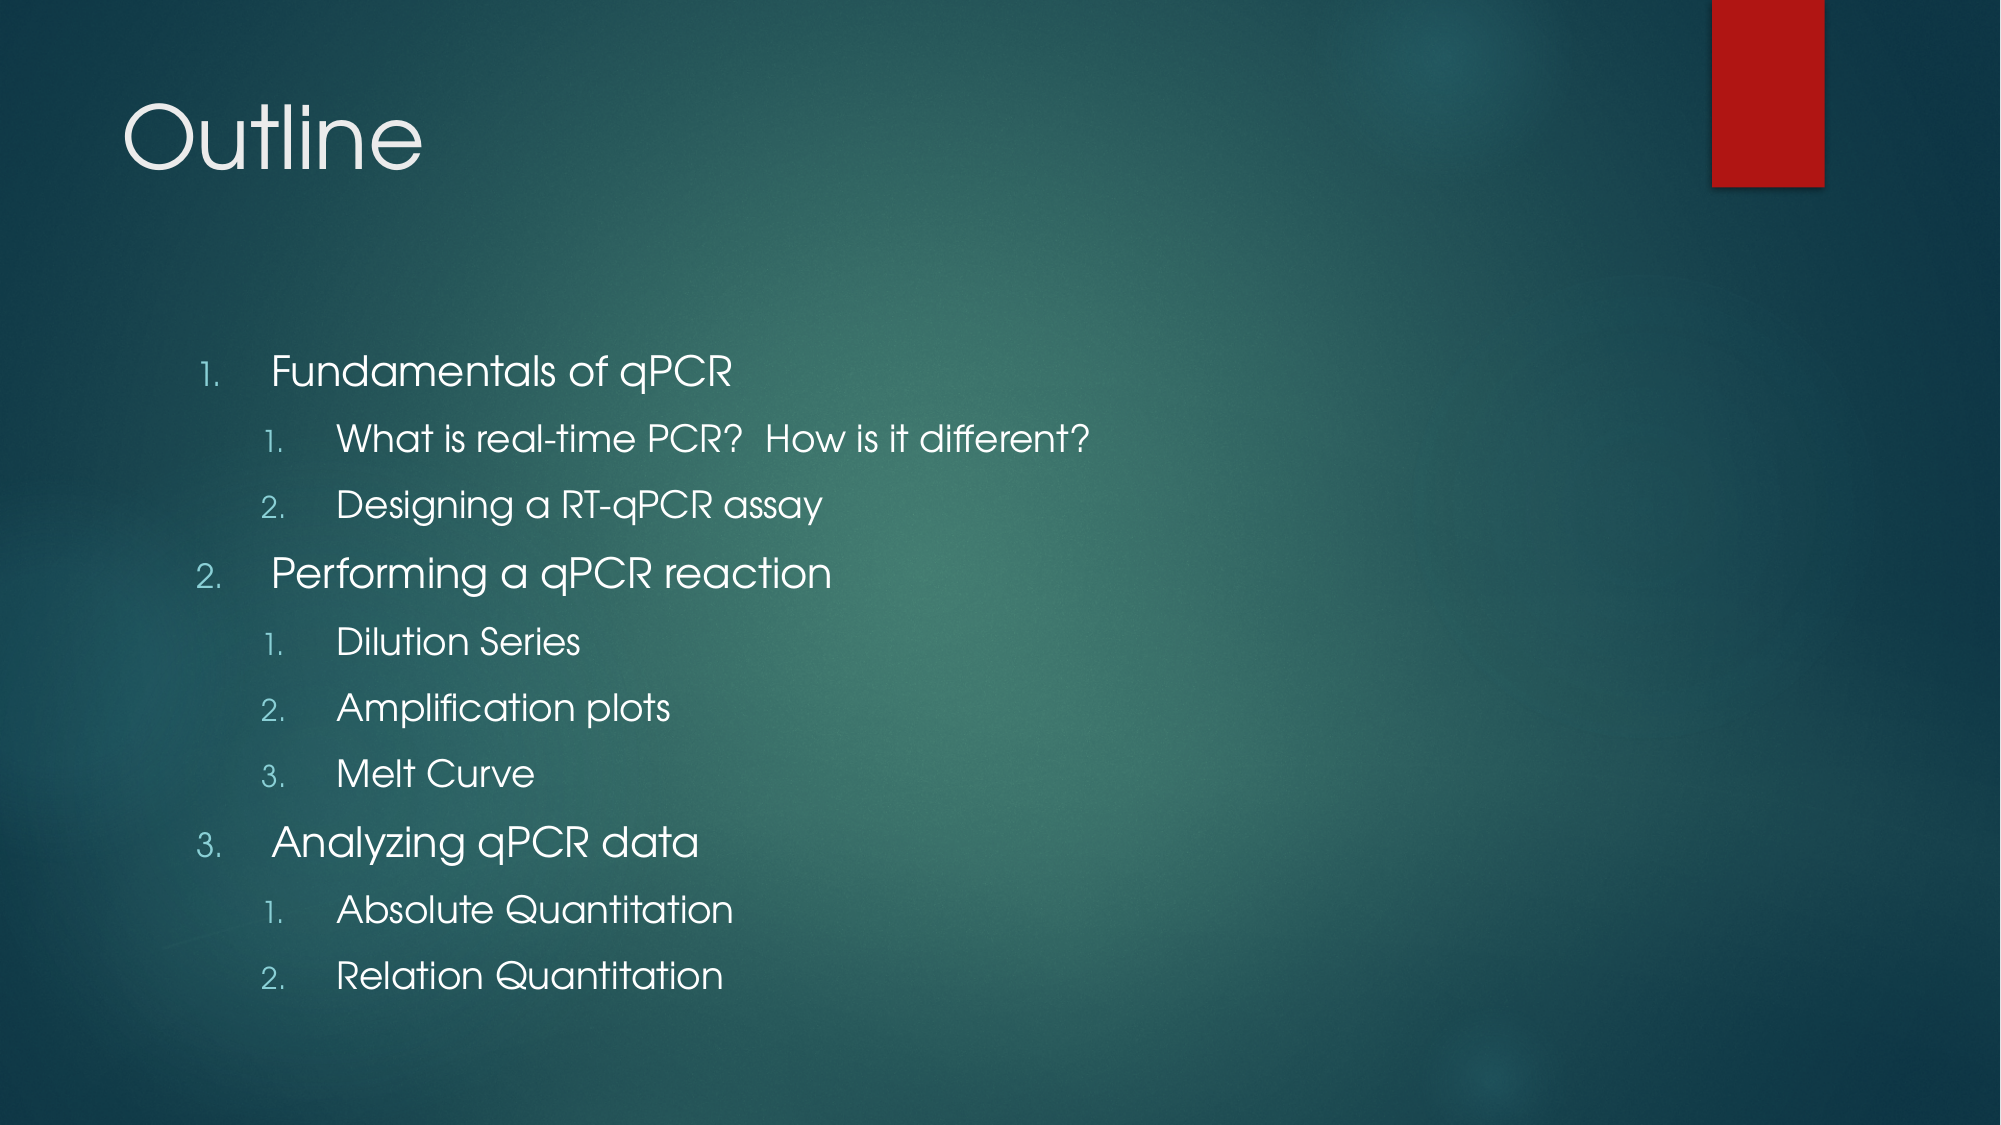

# Outline
Fundamentals of qPCR
What is real-time PCR?  How is it different?
Designing a RT-qPCR assay
Performing a qPCR reaction
Dilution Series
Amplification plots
Melt Curve
Analyzing qPCR data
Absolute Quantitation
Relation Quantitation